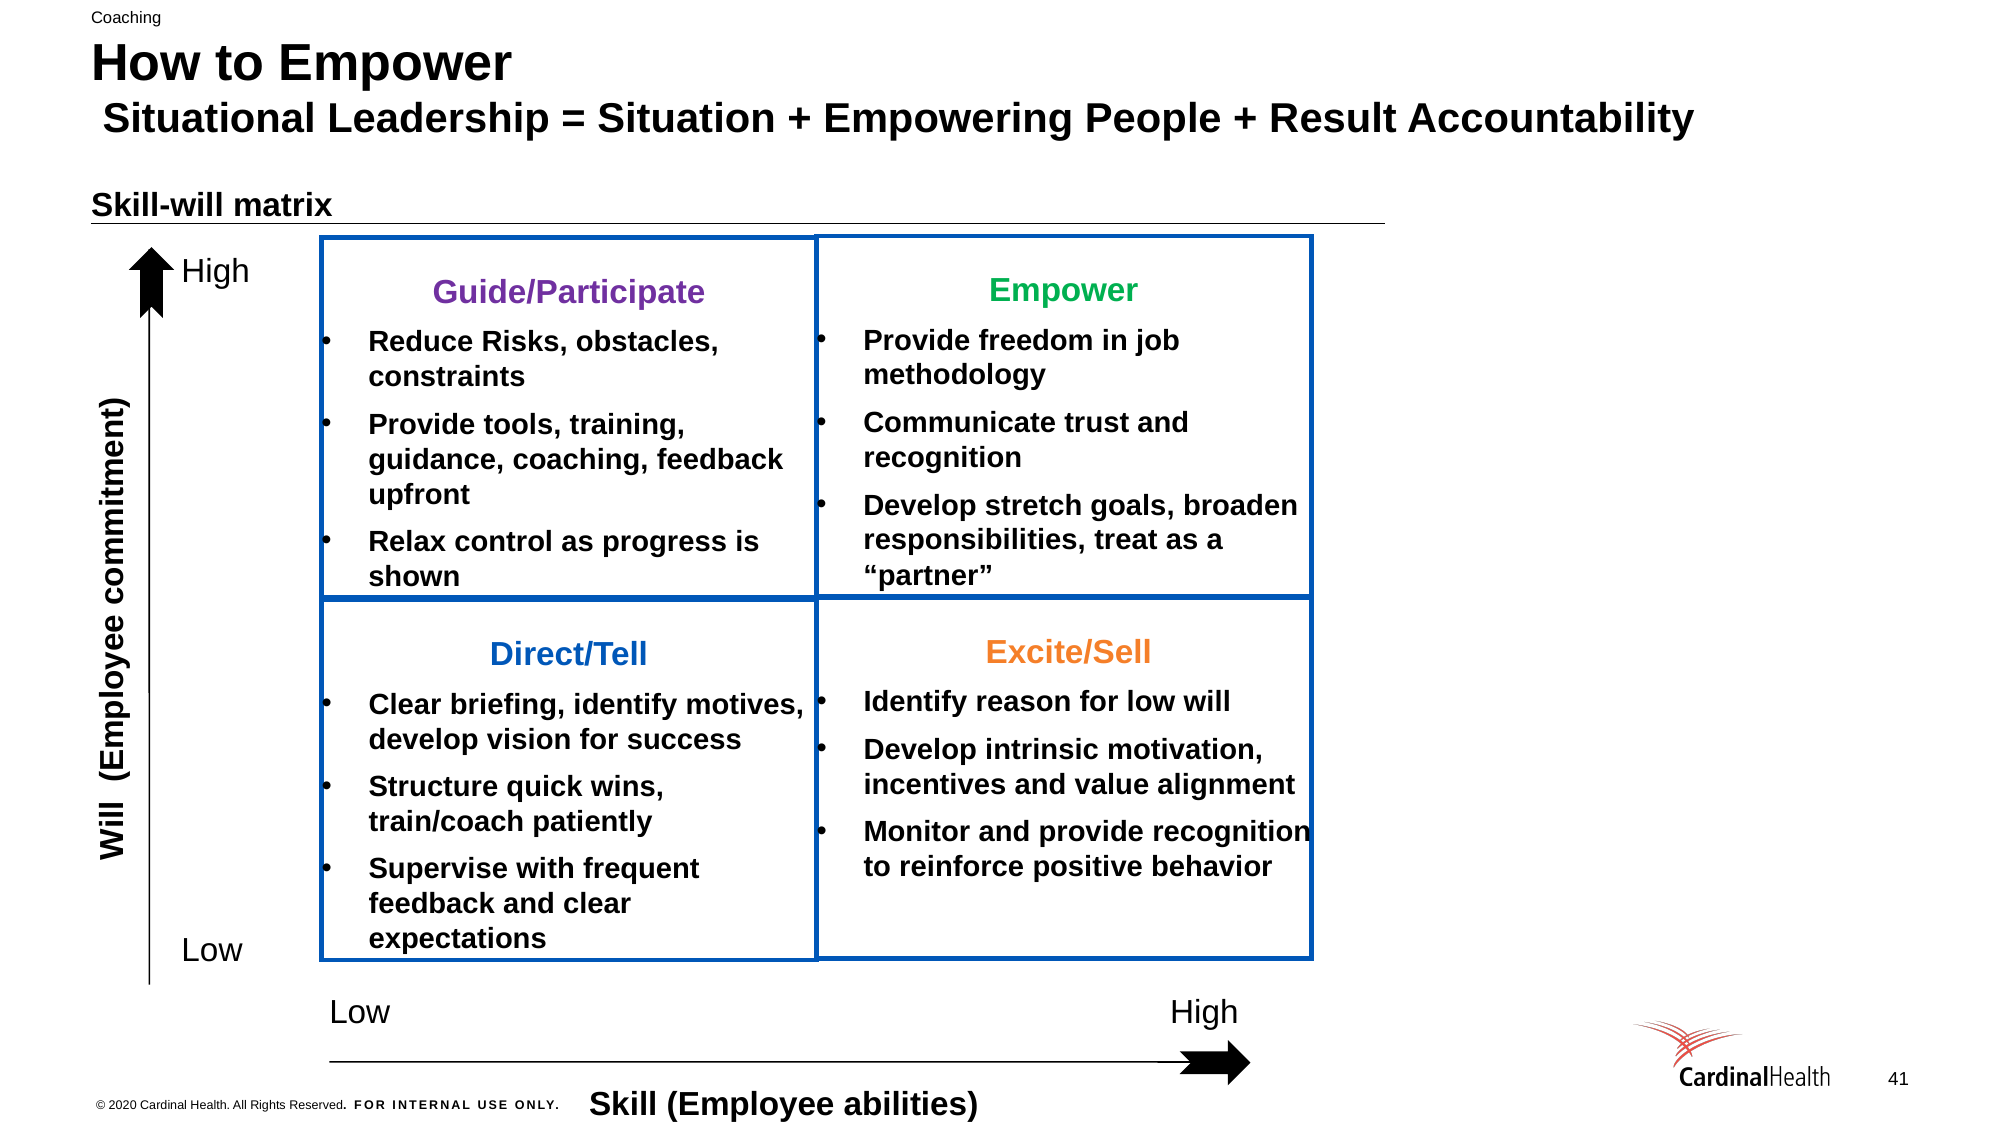

Coaching
# How to Empower Situational Leadership = Situation + Empowering People + Result Accountability
Skill-will matrix

Empower
Provide freedom in job methodology
Communicate trust and recognition
Develop stretch goals, broaden responsibilities, treat as a “partner”

Guide/Participate
Reduce Risks, obstacles, constraints
Provide tools, training, guidance, coaching, feedback upfront
Relax control as progress is shown

High
Low
Will  (Employee commitment)
Low
High

Skill (Employee abilities)

 Excite/Sell
Identify reason for low will
Develop intrinsic motivation, incentives and value alignment
Monitor and provide recognition to reinforce positive behavior

Direct/Tell
Clear briefing, identify motives, develop vision for success
Structure quick wins, train/coach patiently
Supervise with frequent feedback and clear expectations